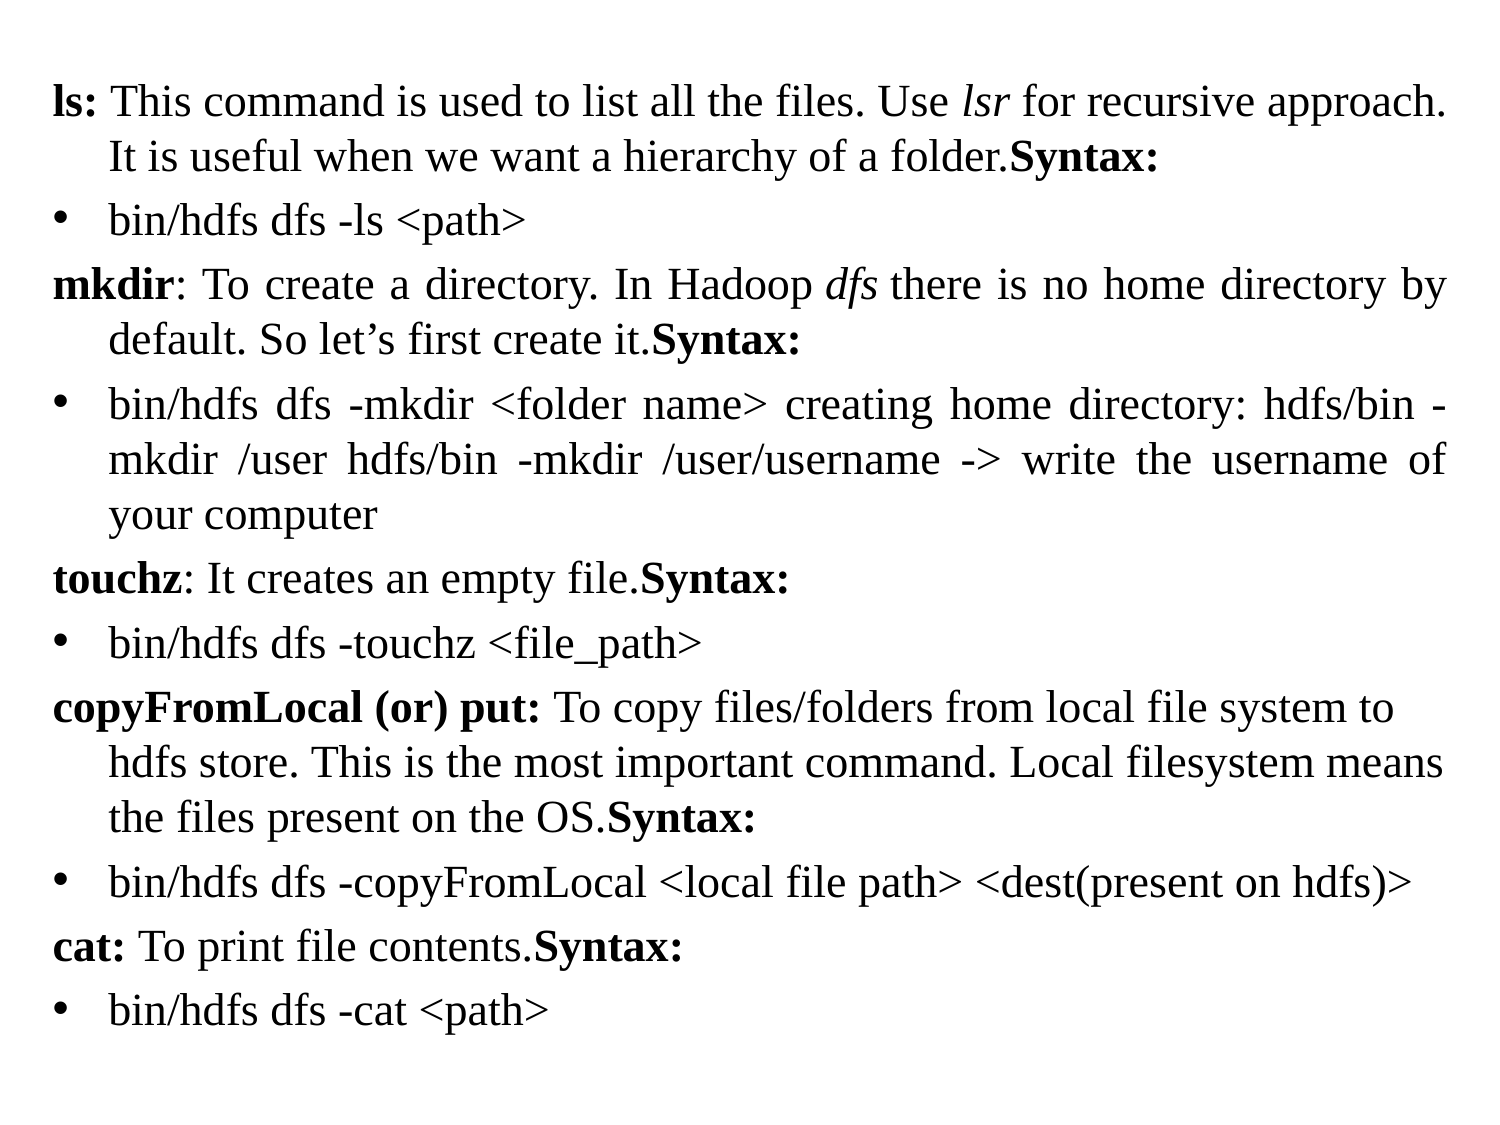

ls: This command is used to list all the files. Use lsr for recursive approach. It is useful when we want a hierarchy of a folder.Syntax:
bin/hdfs dfs -ls <path>
mkdir: To create a directory. In Hadoop dfs there is no home directory by default. So let’s first create it.Syntax:
bin/hdfs dfs -mkdir <folder name> creating home directory: hdfs/bin -mkdir /user hdfs/bin -mkdir /user/username -> write the username of your computer
touchz: It creates an empty file.Syntax:
bin/hdfs dfs -touchz <file_path>
copyFromLocal (or) put: To copy files/folders from local file system to hdfs store. This is the most important command. Local filesystem means the files present on the OS.Syntax:
bin/hdfs dfs -copyFromLocal <local file path> <dest(present on hdfs)>
cat: To print file contents.Syntax:
bin/hdfs dfs -cat <path>